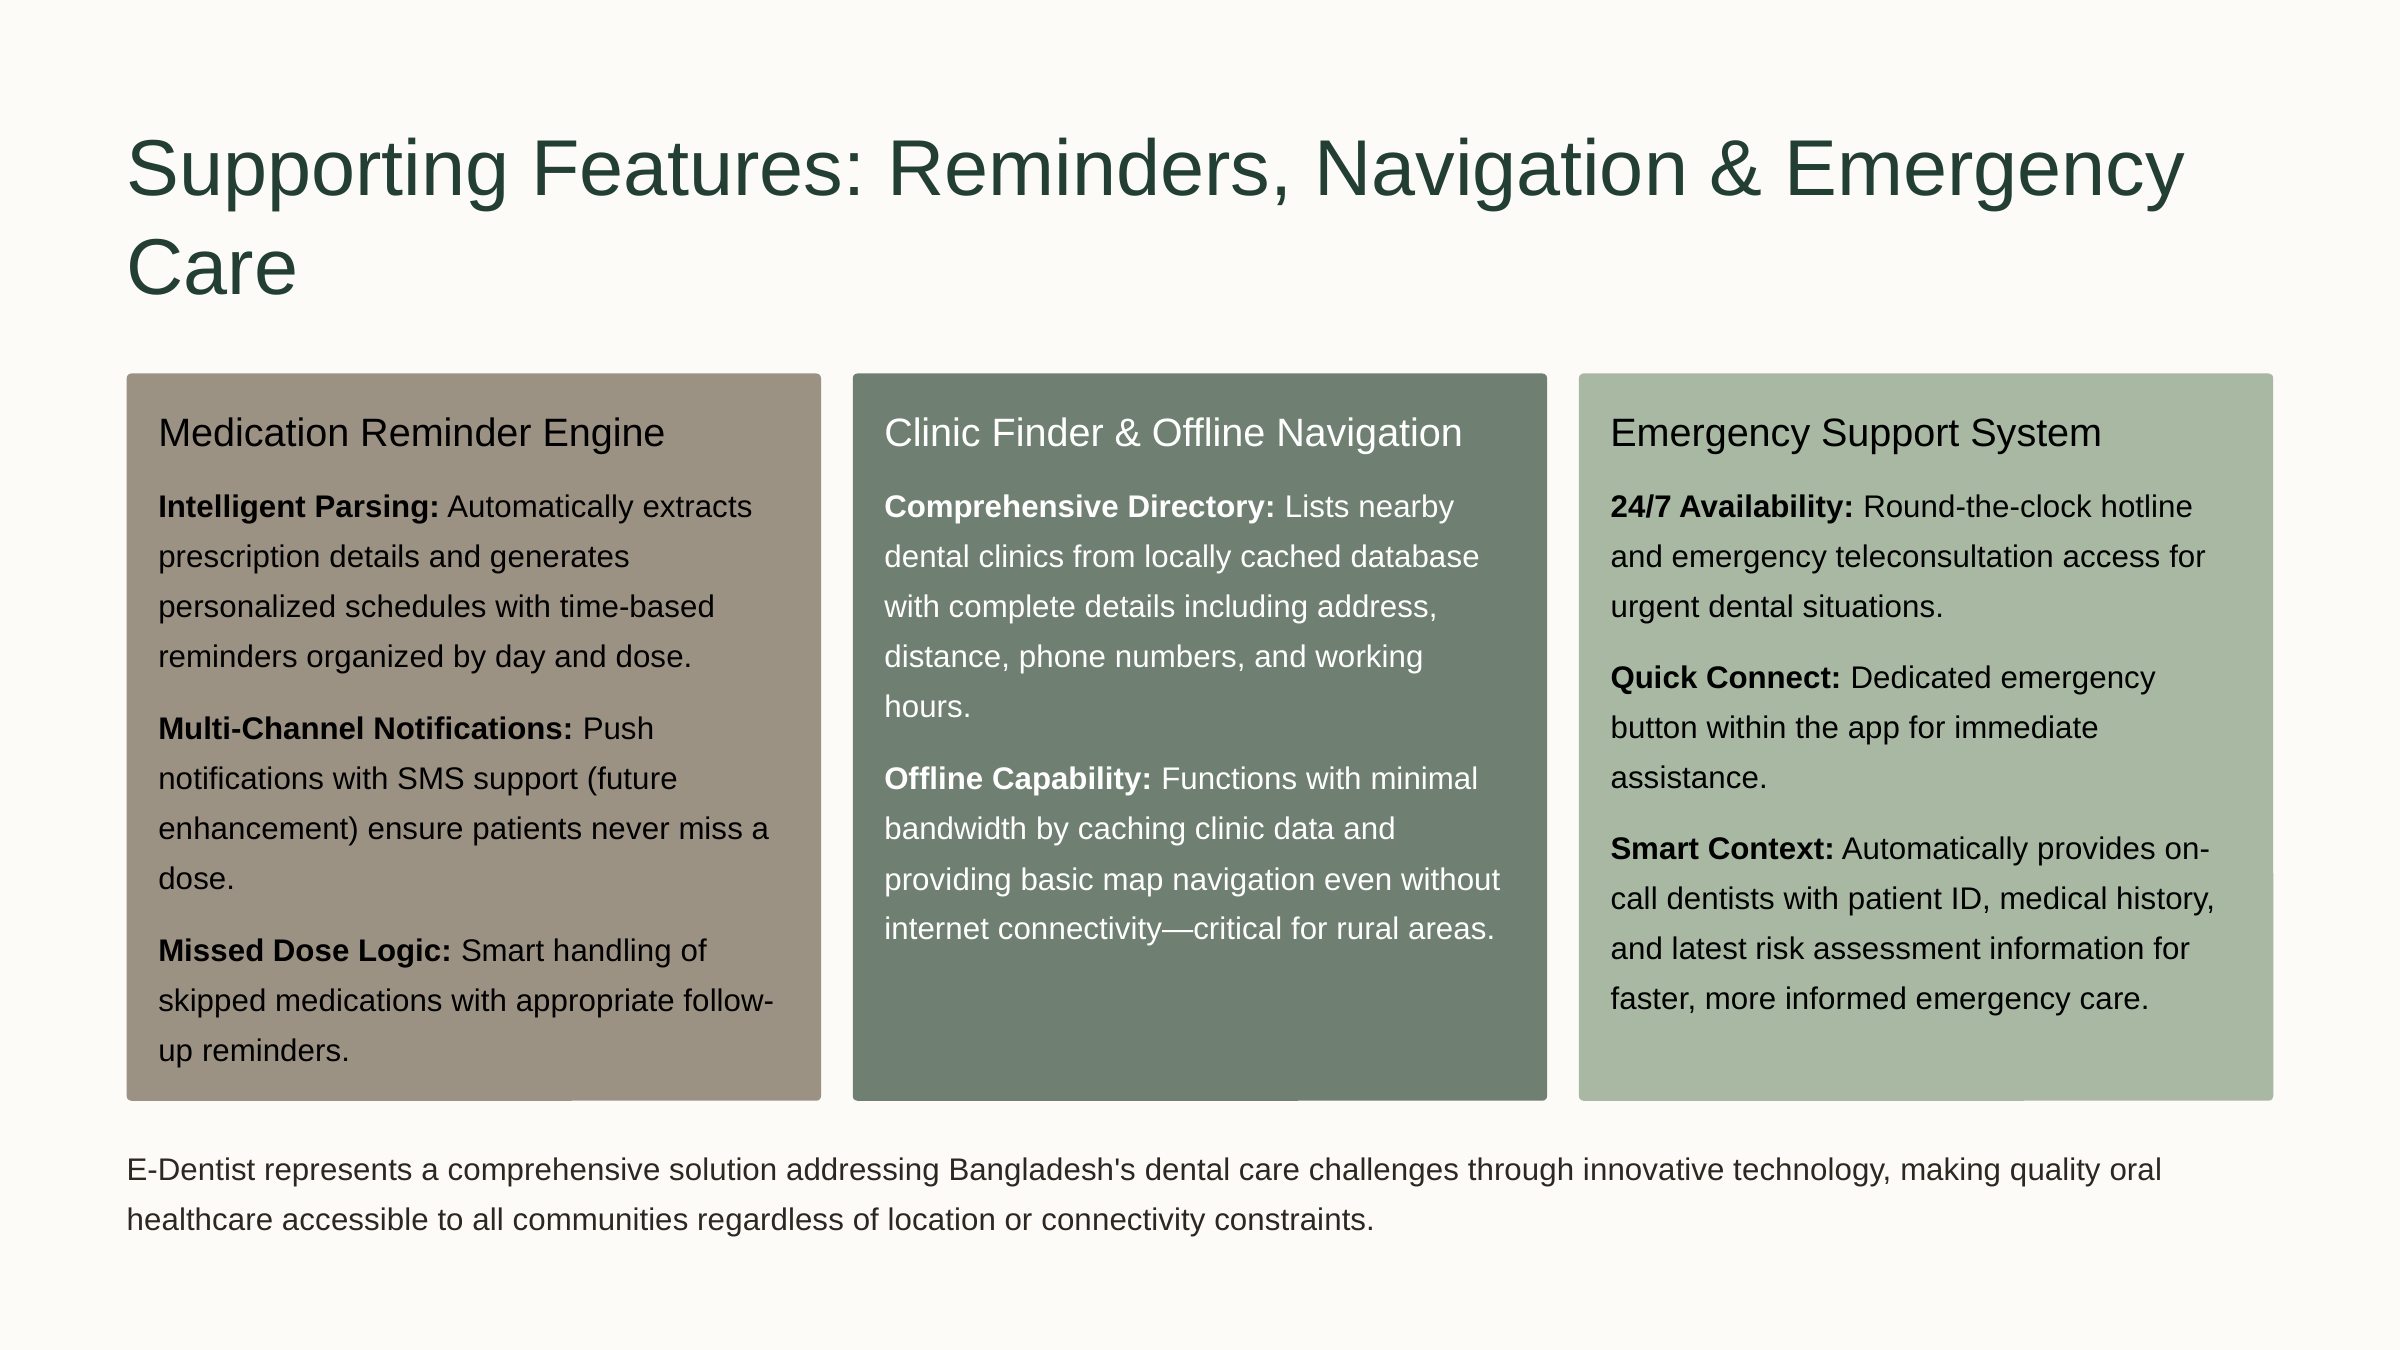

Supporting Features: Reminders, Navigation & Emergency Care

Medication Reminder Engine
Clinic Finder & Offline Navigation
Emergency Support System
Intelligent Parsing: Automatically extracts prescription details and generates personalized schedules with time-based reminders organized by day and dose.
Comprehensive Directory: Lists nearby dental clinics from locally cached database with complete details including address, distance, phone numbers, and working hours.
24/7 Availability: Round-the-clock hotline and emergency teleconsultation access for urgent dental situations.
Quick Connect: Dedicated emergency button within the app for immediate assistance.
Multi-Channel Notifications: Push notifications with SMS support (future enhancement) ensure patients never miss a dose.
Offline Capability: Functions with minimal bandwidth by caching clinic data and providing basic map navigation even without internet connectivity—critical for rural areas.
Smart Context: Automatically provides on-call dentists with patient ID, medical history, and latest risk assessment information for faster, more informed emergency care.
Missed Dose Logic: Smart handling of skipped medications with appropriate follow-up reminders.
E-Dentist represents a comprehensive solution addressing Bangladesh's dental care challenges through innovative technology, making quality oral healthcare accessible to all communities regardless of location or connectivity constraints.